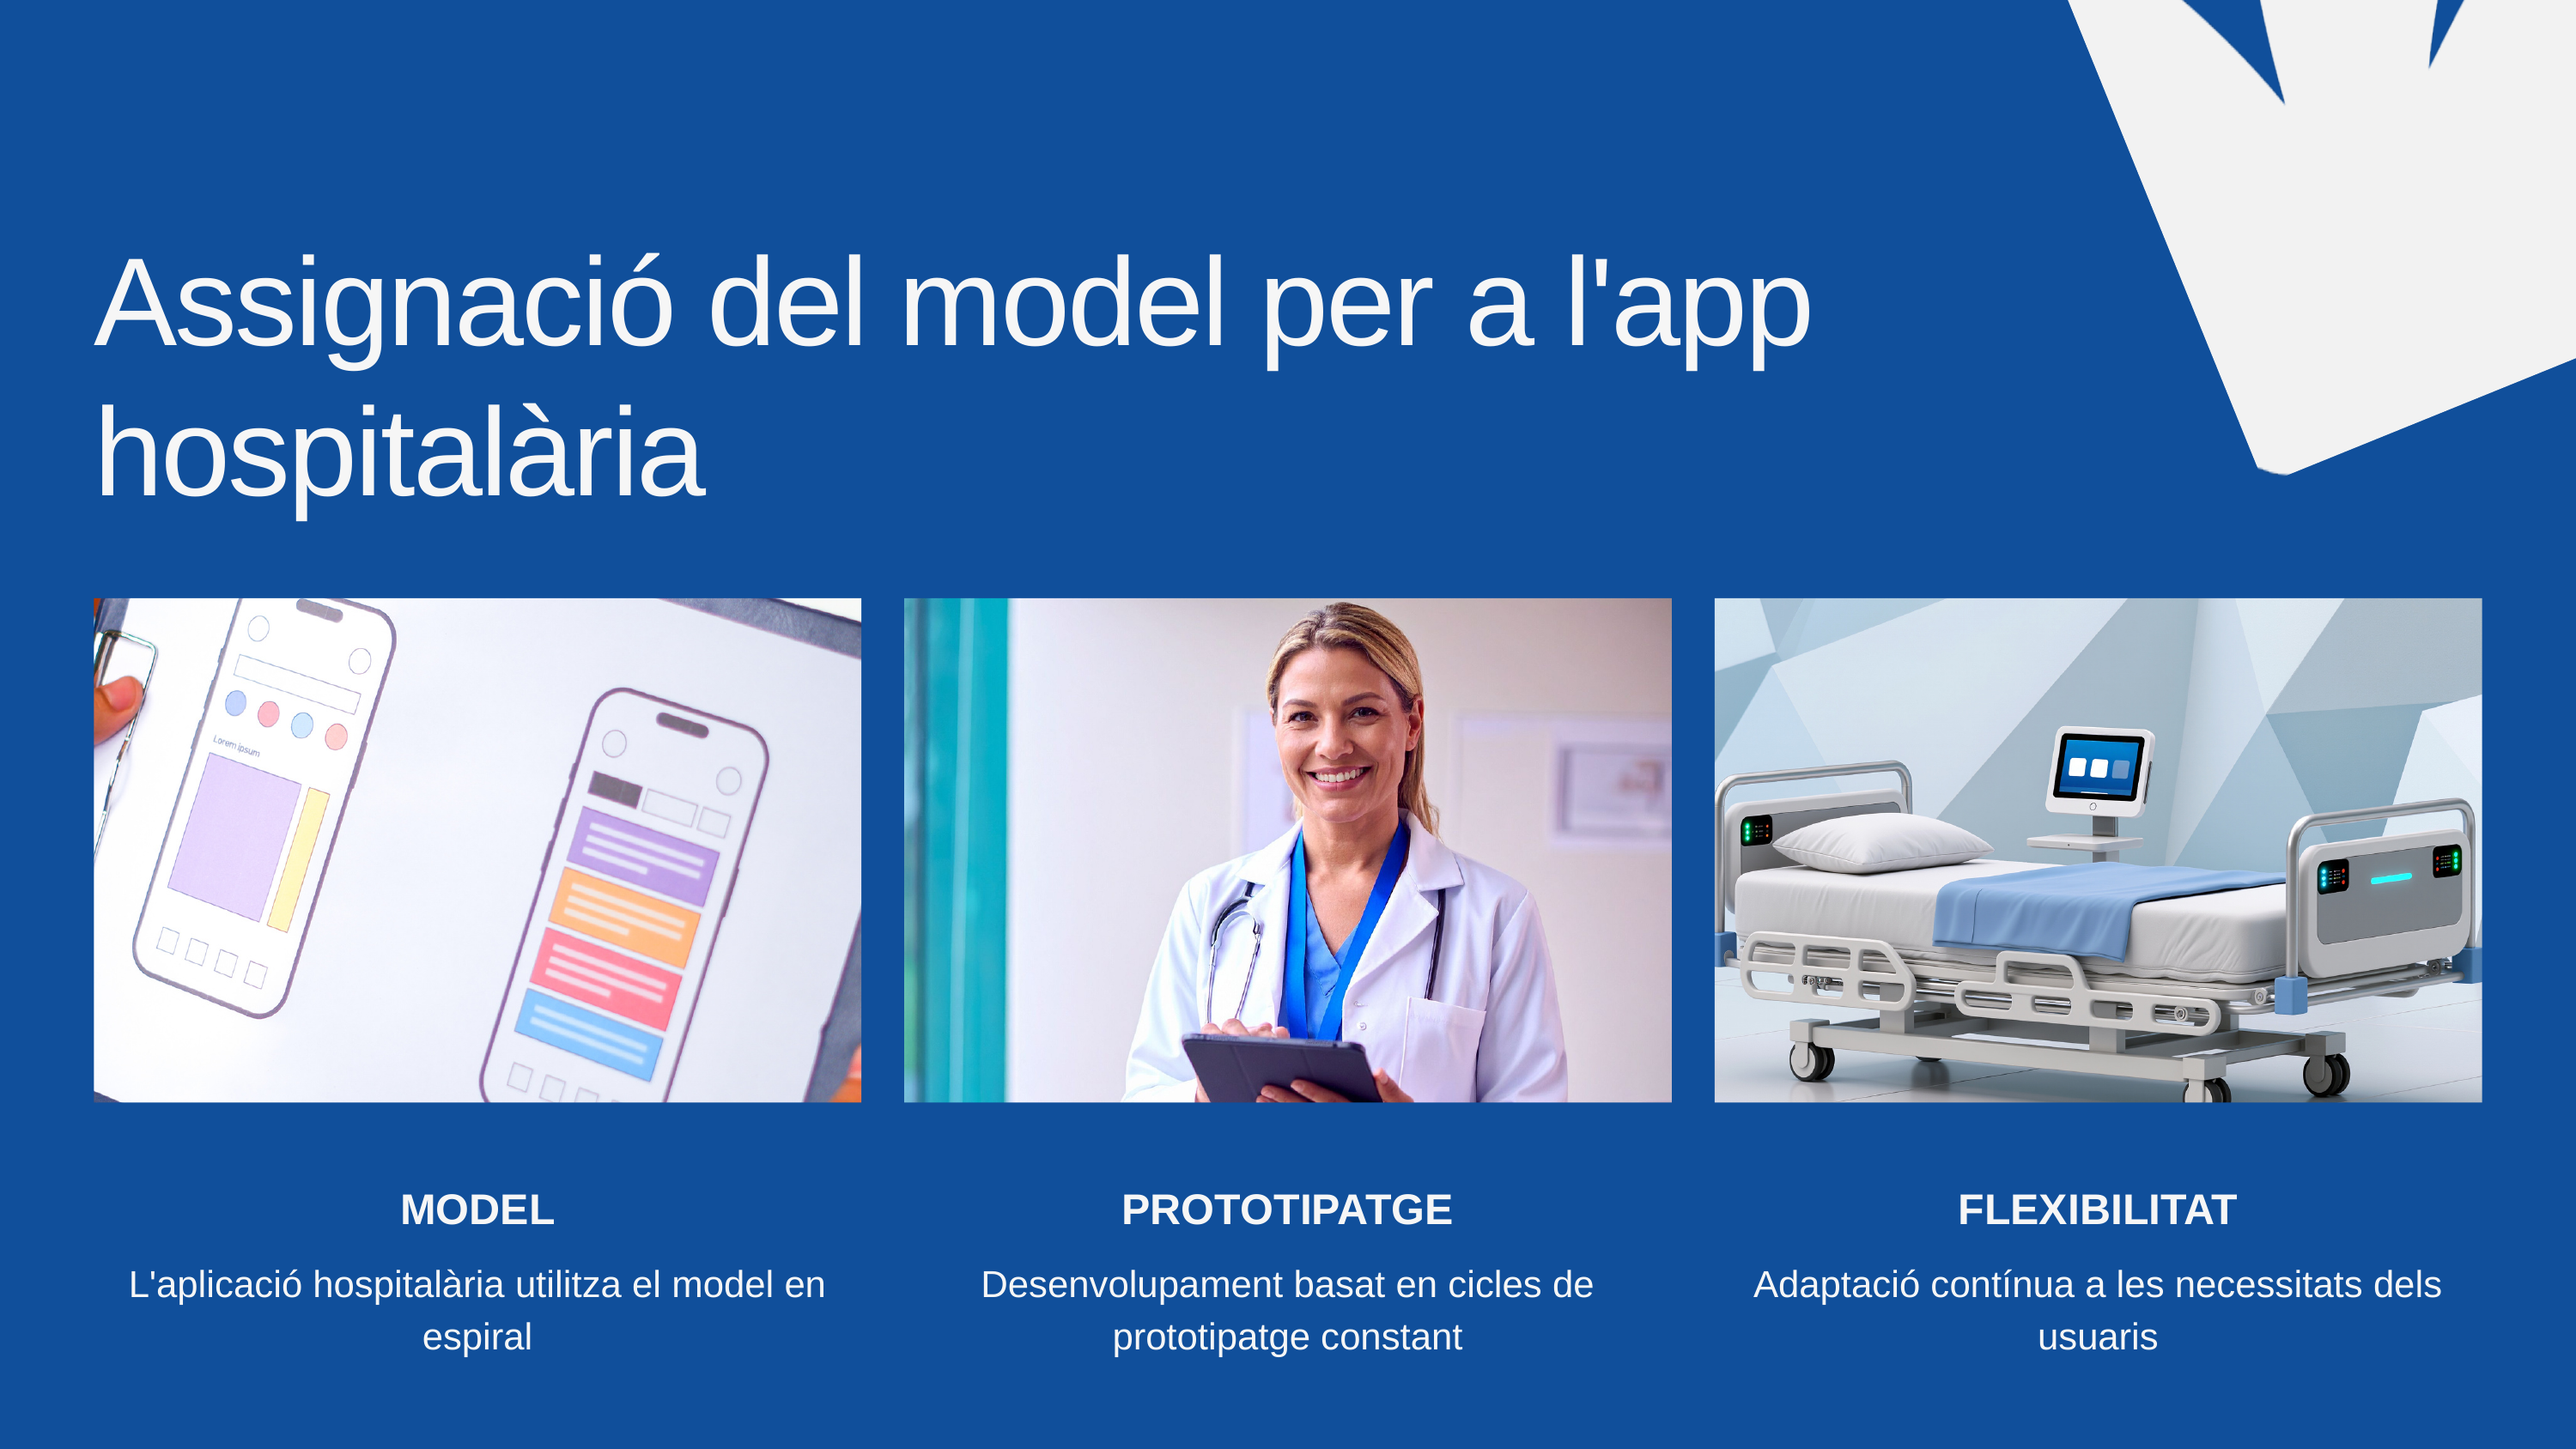

Assignació del model per a l'app hospitalària

MODEL
L'aplicació hospitalària utilitza el model en espiral
PROTOTIPATGE
Desenvolupament basat en cicles de prototipatge constant
FLEXIBILITAT
Adaptació contínua a les necessitats dels usuaris